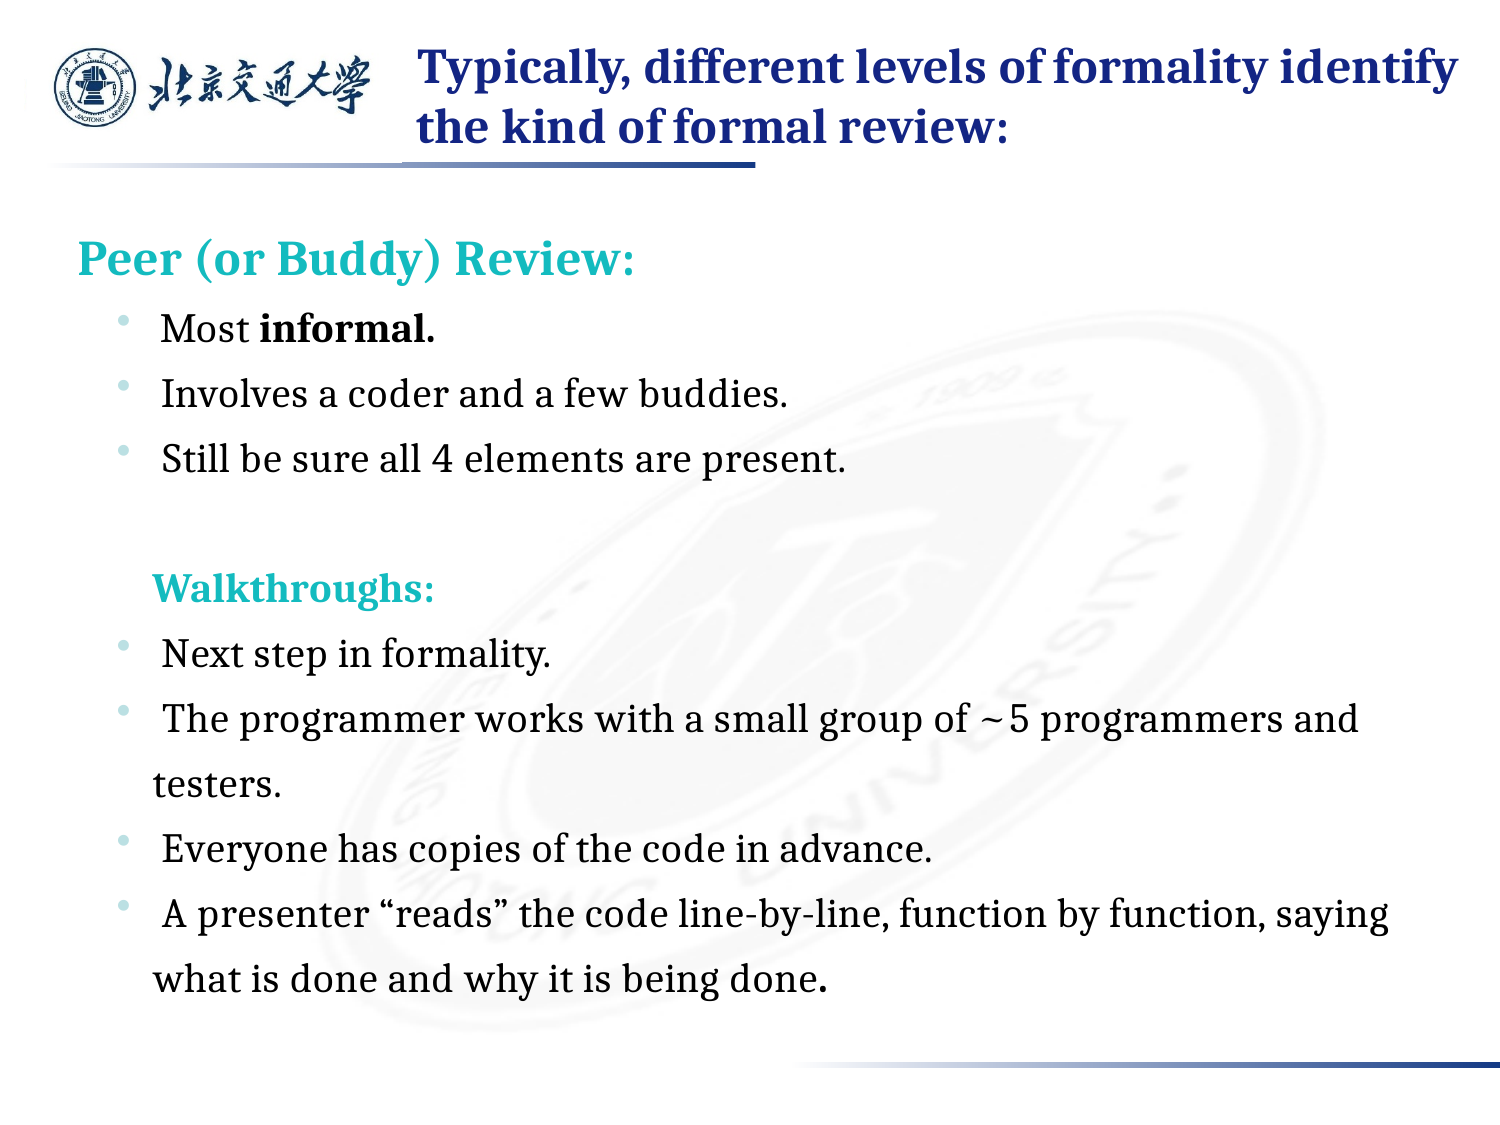

# Typically, different levels of formality identify the kind of formal review:
Peer (or Buddy) Review:
 Most informal.
 Involves a coder and a few buddies.
 Still be sure all 4 elements are present.

Walkthroughs:
 Next step in formality.
 The programmer works with a small group of ~5 programmers and testers.
 Everyone has copies of the code in advance.
 A presenter “reads” the code line-by-line, function by function, saying what is done and why it is being done.